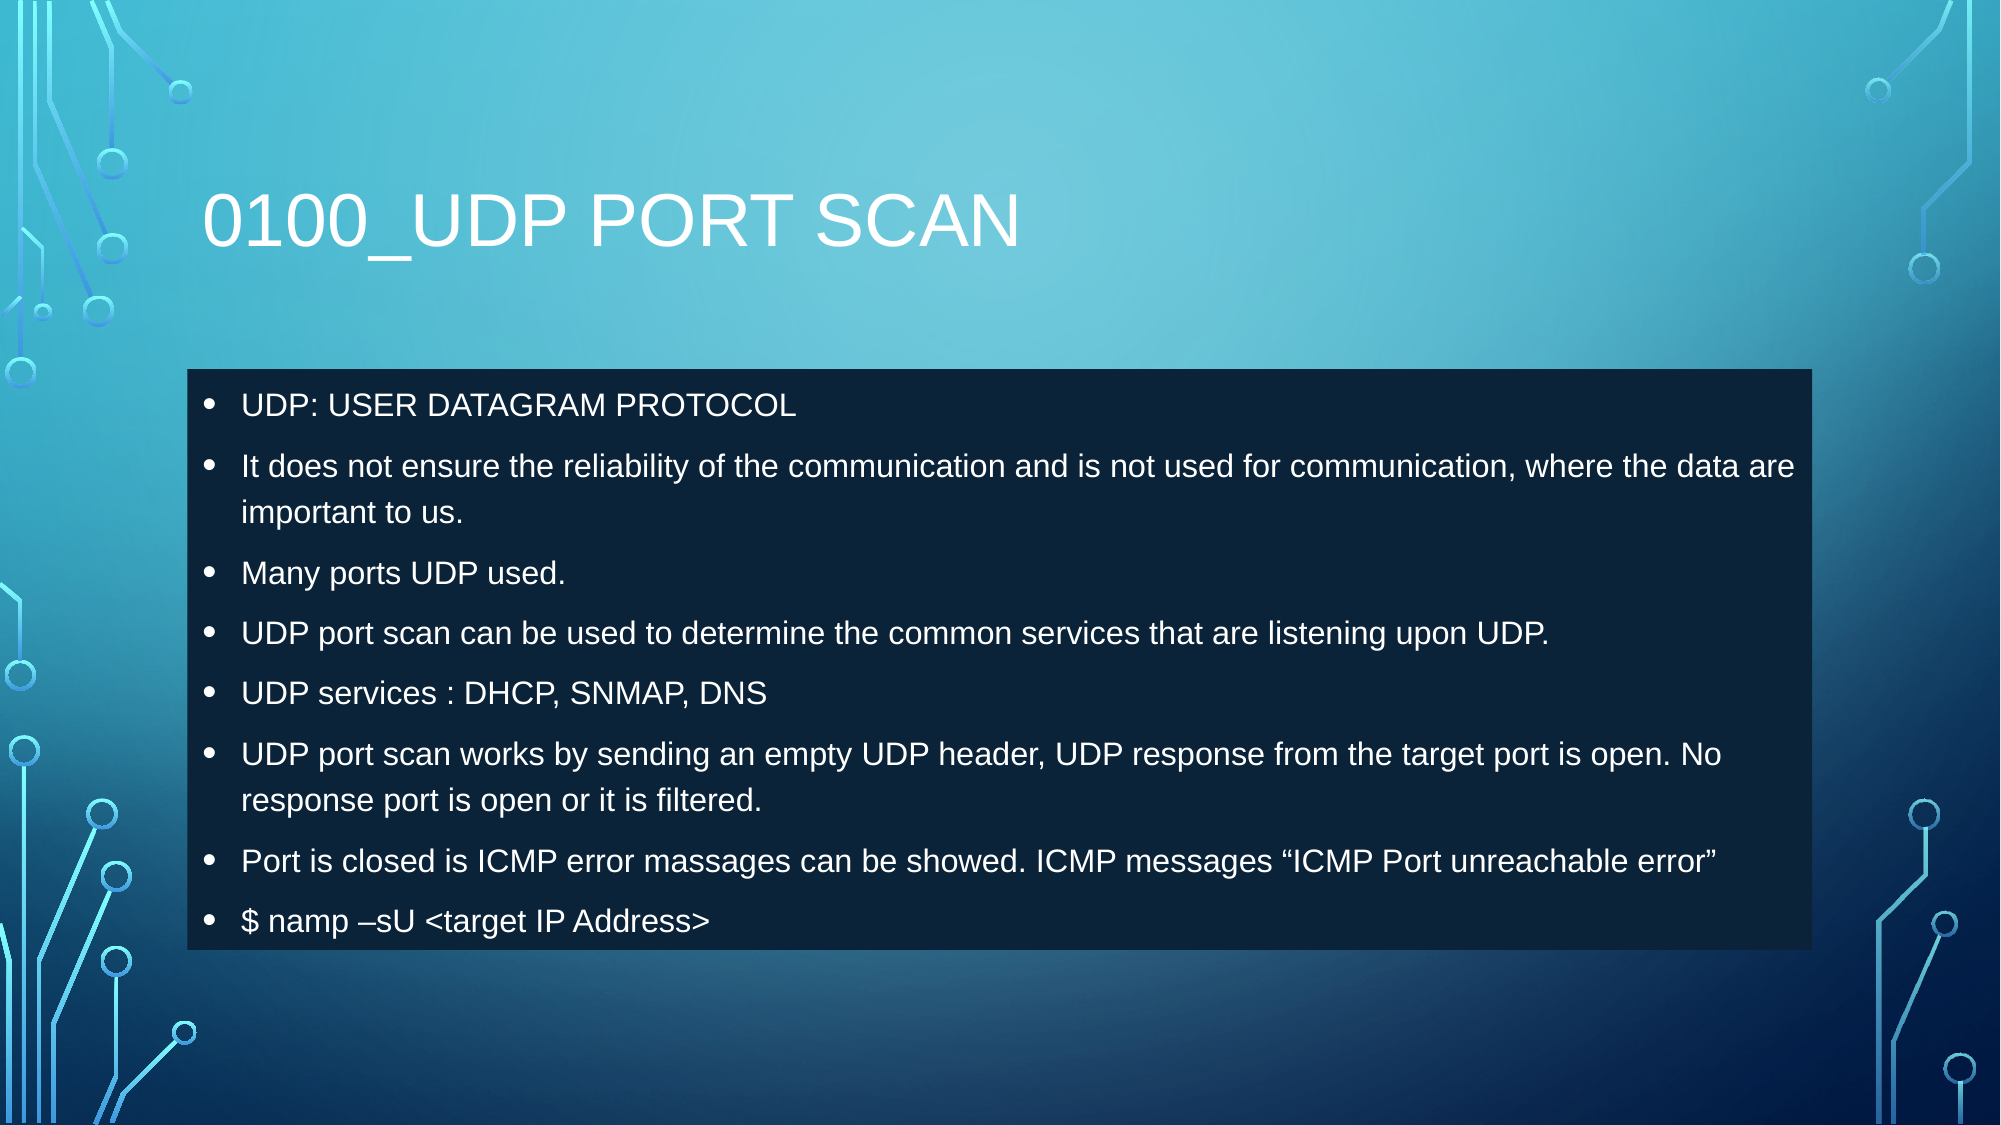

# 0100_UDP port scan
UDP: USER DATAGRAM PROTOCOL
It does not ensure the reliability of the communication and is not used for communication, where the data are important to us.
Many ports UDP used.
UDP port scan can be used to determine the common services that are listening upon UDP.
UDP services : DHCP, SNMAP, DNS
UDP port scan works by sending an empty UDP header, UDP response from the target port is open. No response port is open or it is filtered.
Port is closed is ICMP error massages can be showed. ICMP messages “ICMP Port unreachable error”
$ namp –sU <target IP Address>